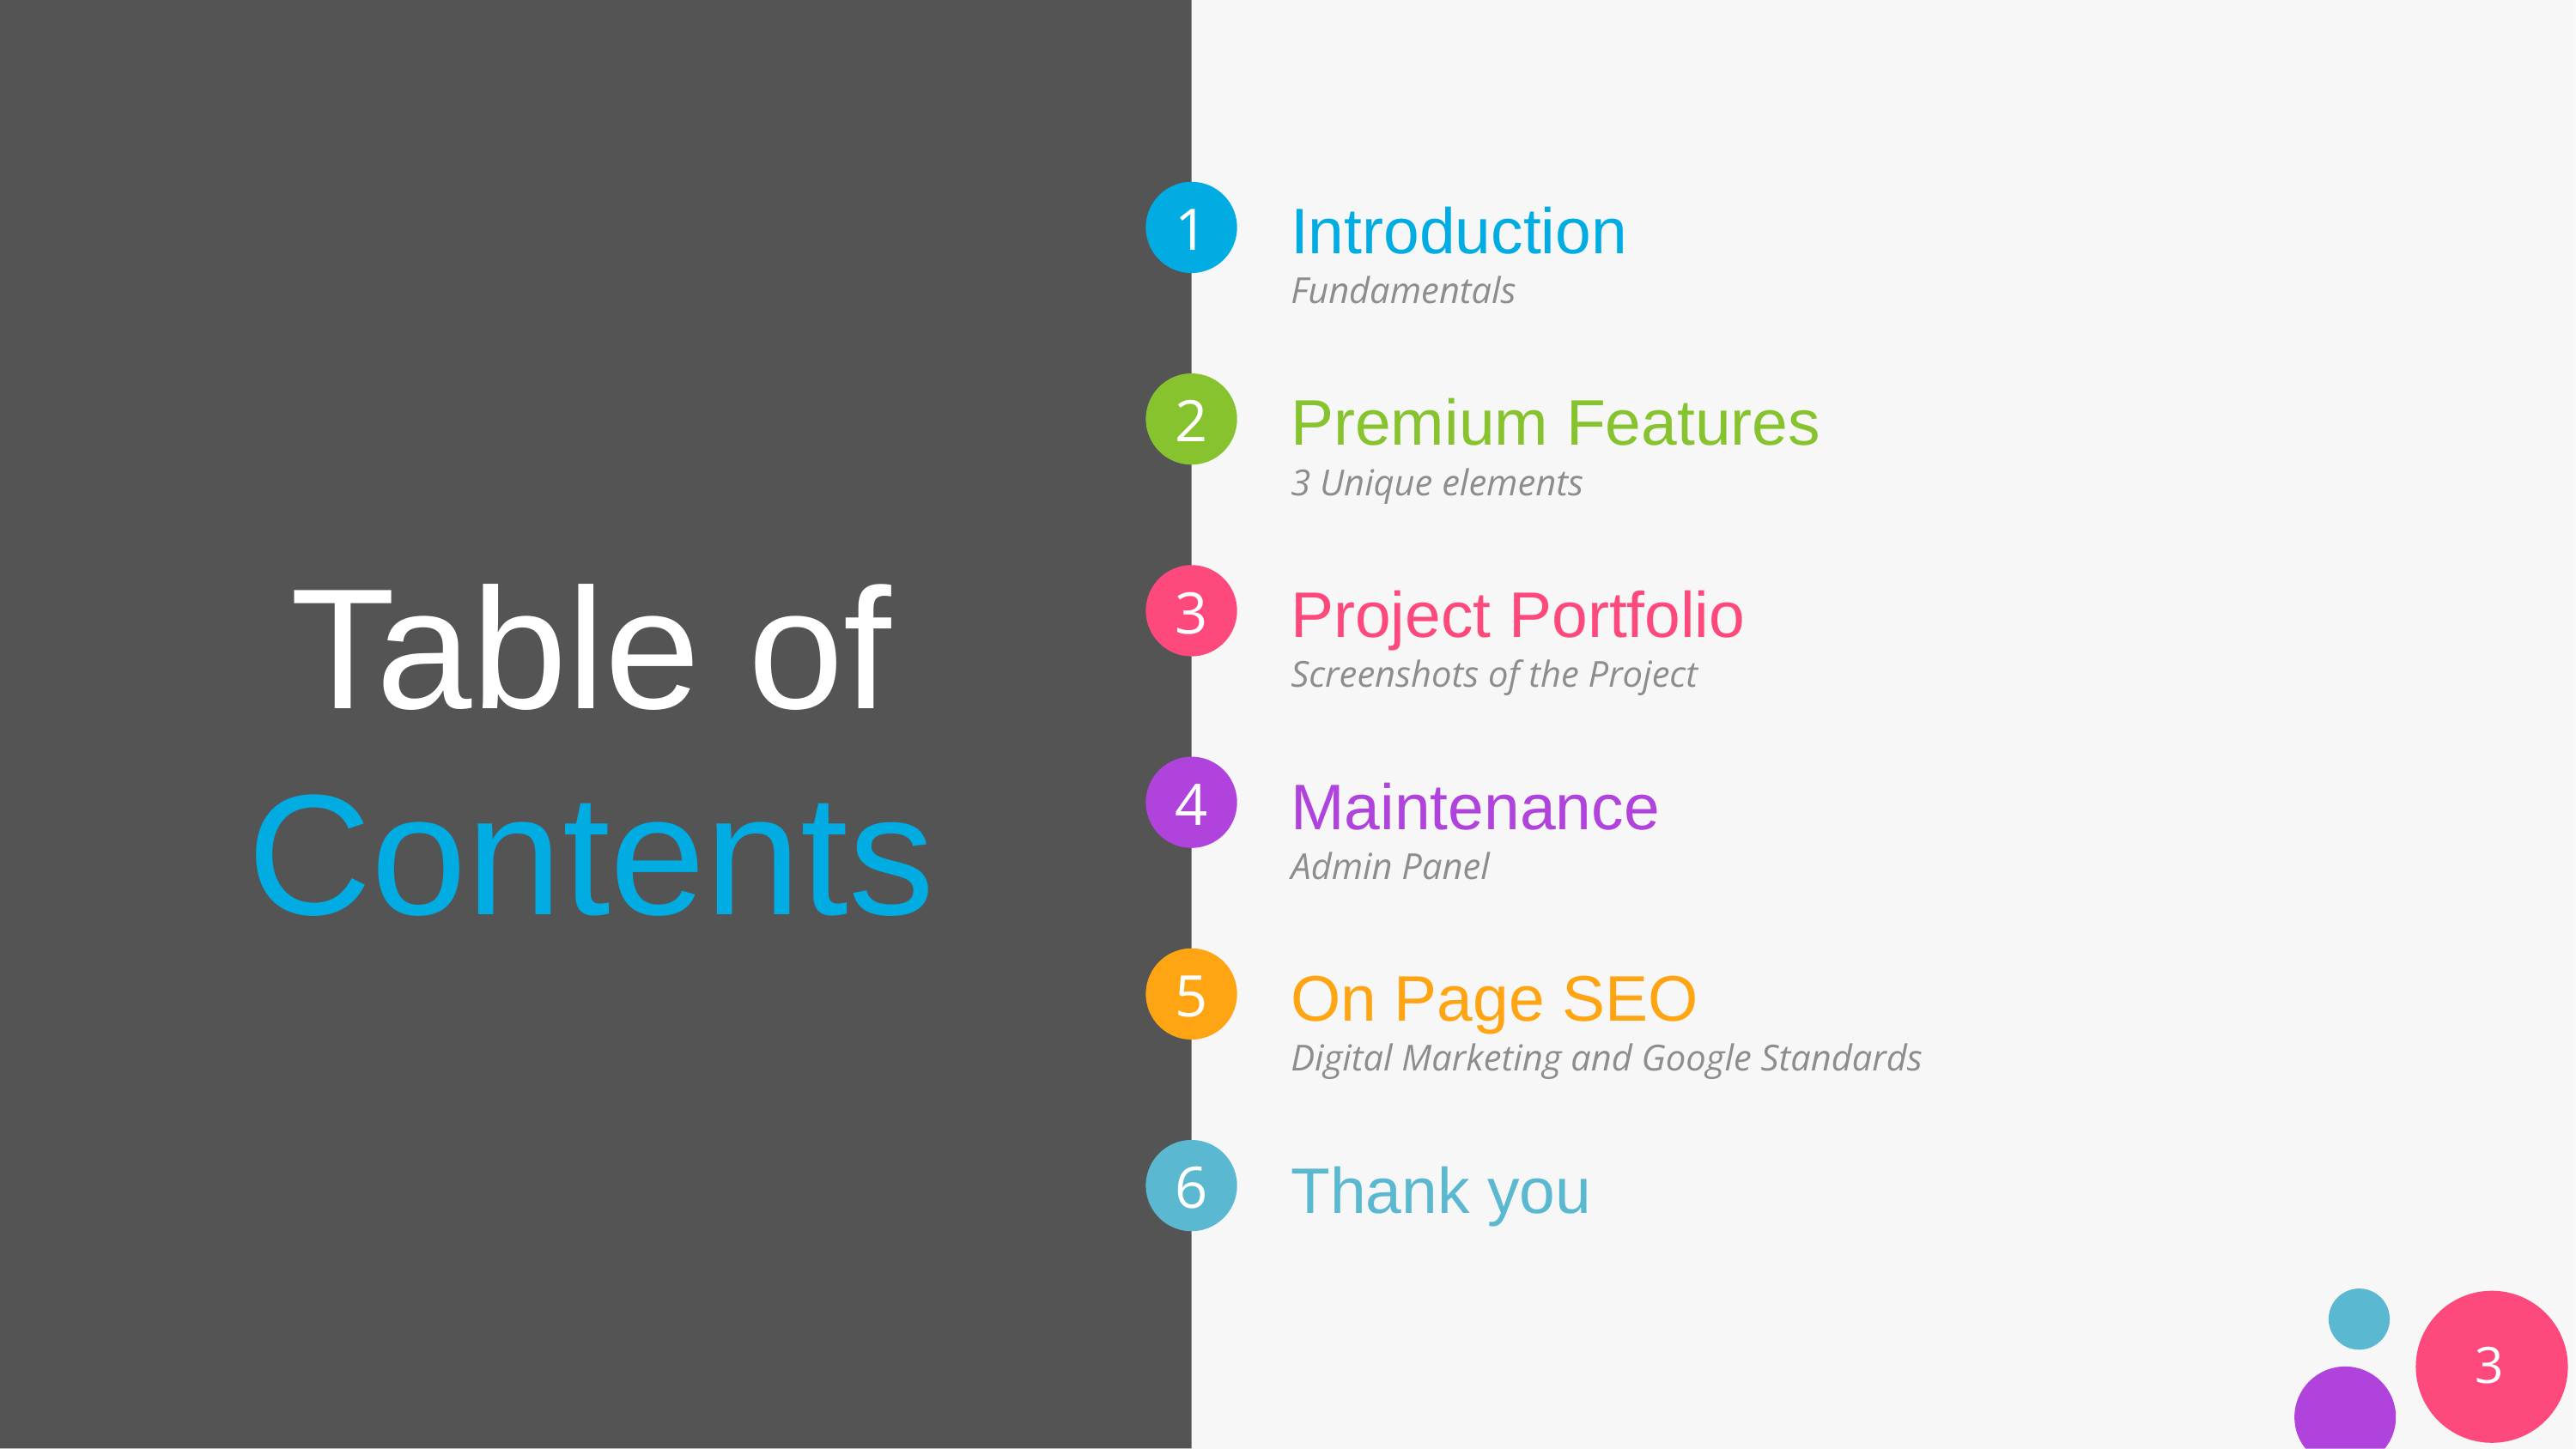

Introduction
# Table of Contents
Fundamentals
Premium Features
3 Unique elements
Project Portfolio
Screenshots of the Project
Maintenance
Admin Panel
On Page SEO
Digital Marketing and Google Standards
Thank you
3